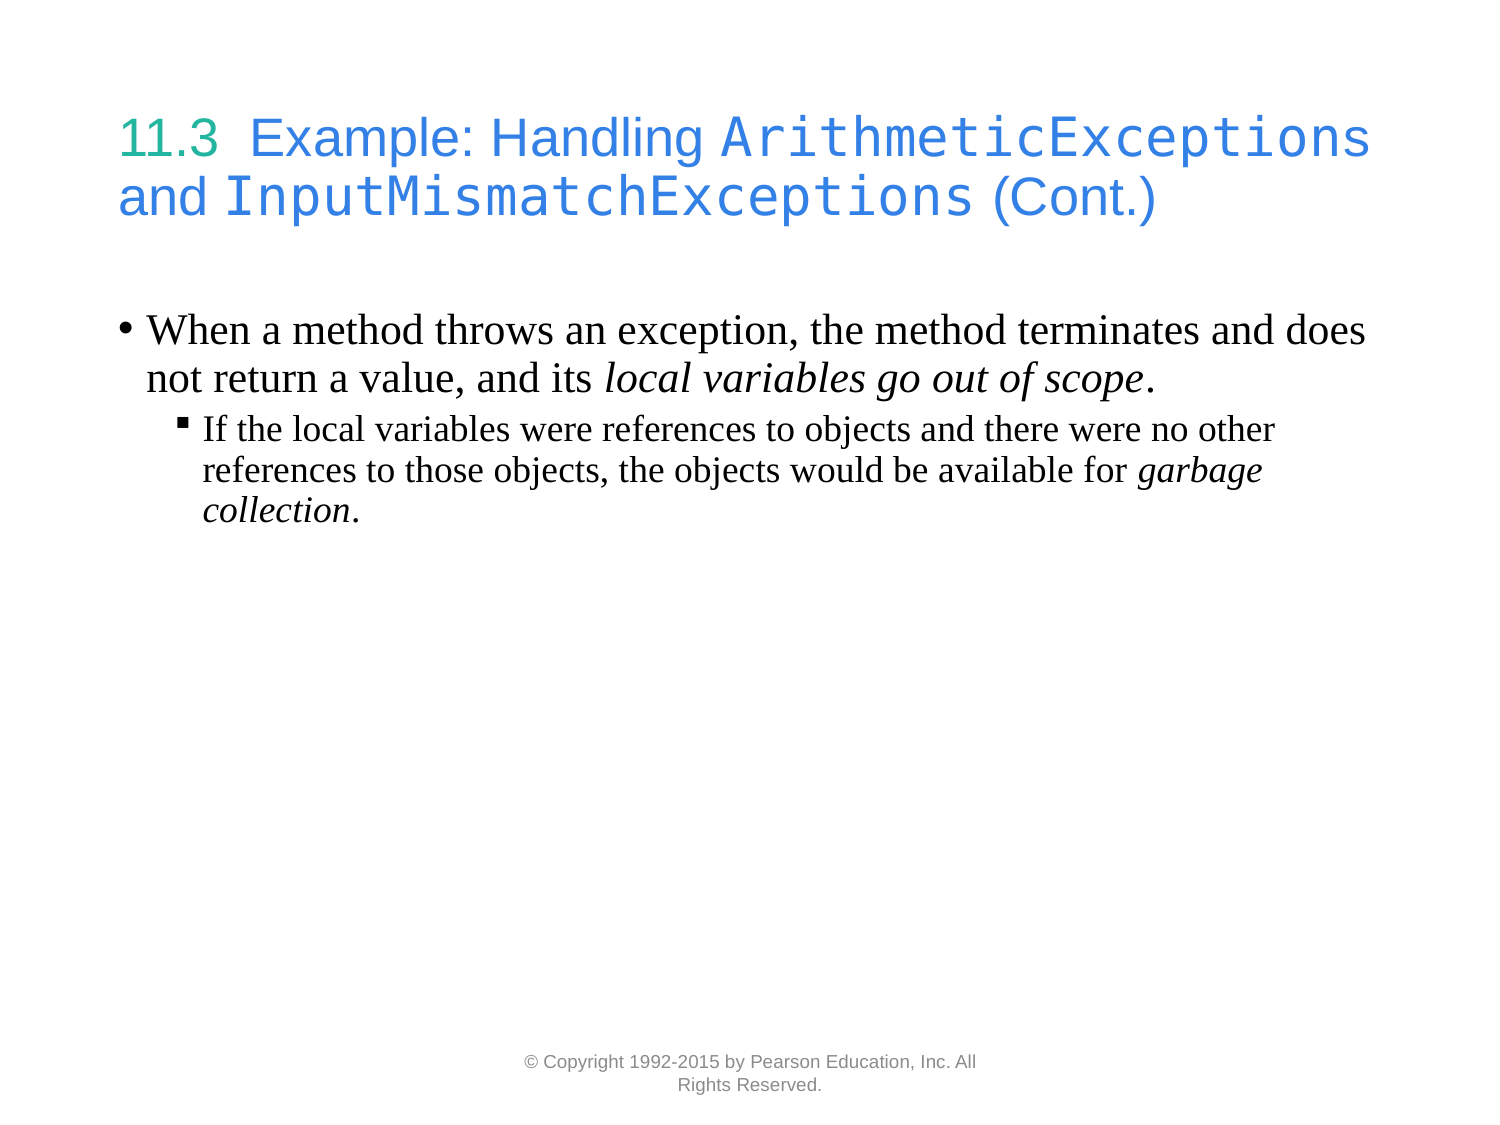

# 11.3  Example: Handling ArithmeticExceptions and InputMismatchExceptions (Cont.)
When a method throws an exception, the method terminates and does not return a value, and its local variables go out of scope.
If the local variables were references to objects and there were no other references to those objects, the objects would be available for garbage collection.
© Copyright 1992-2015 by Pearson Education, Inc. All Rights Reserved.